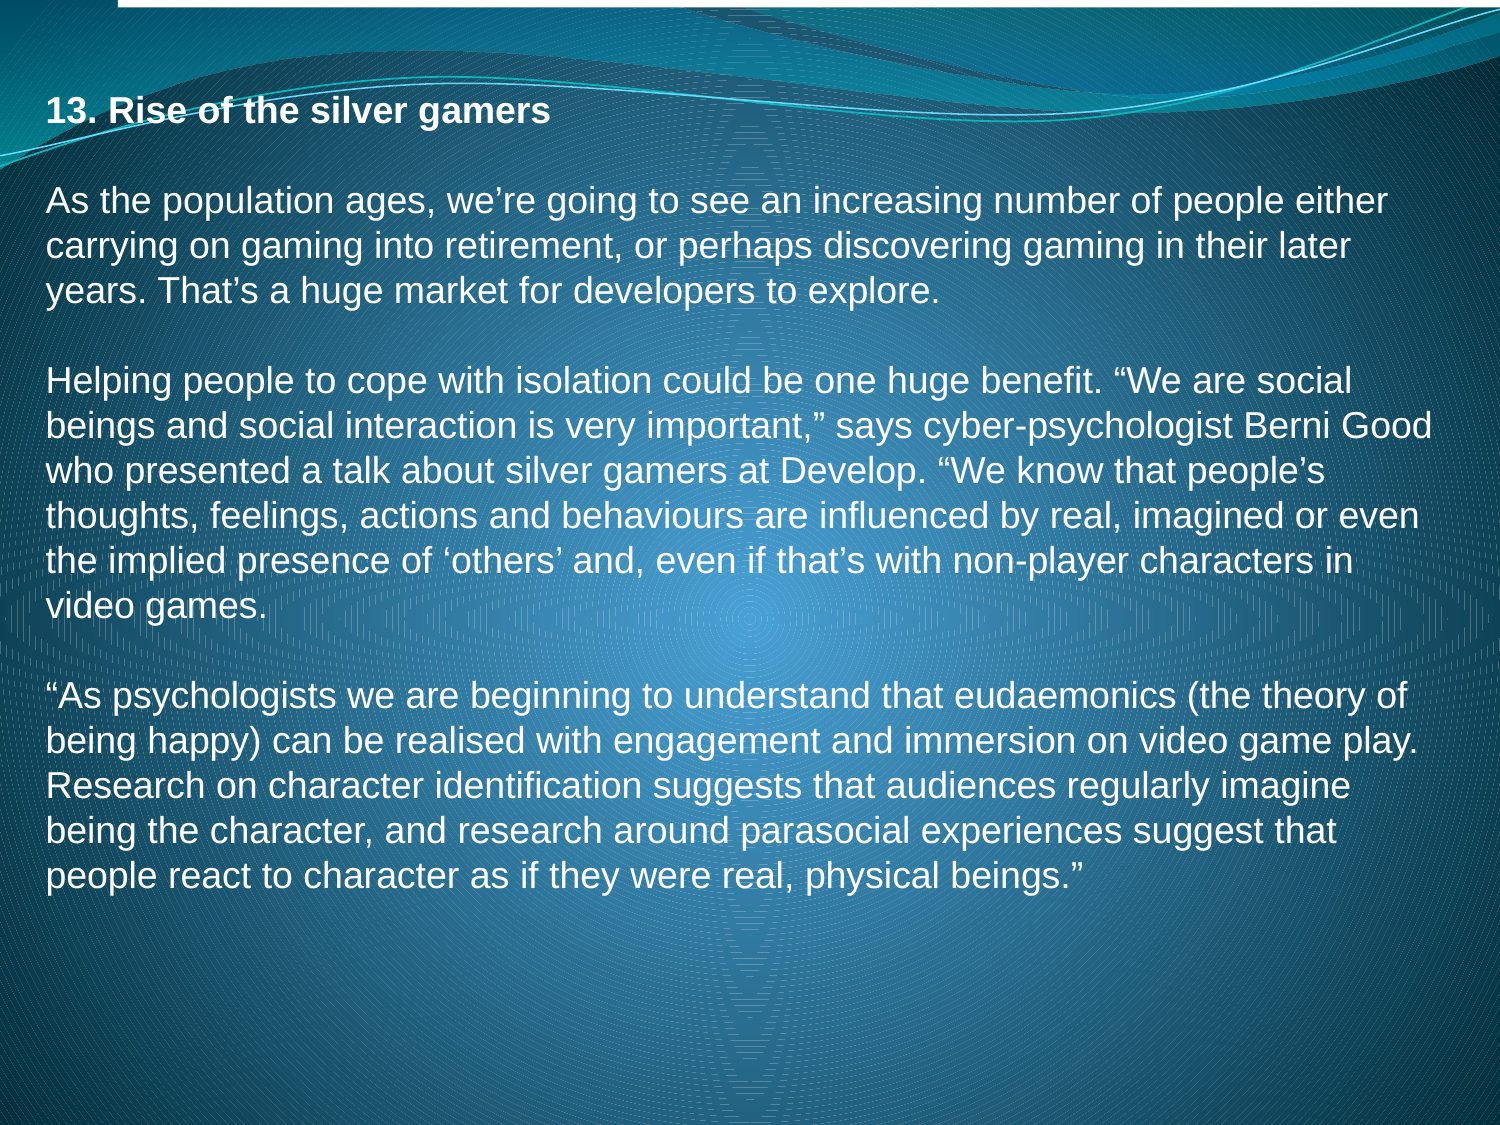

13. Rise of the silver gamers

As the population ages, we’re going to see an increasing number of people either carrying on gaming into retirement, or perhaps discovering gaming in their later years. That’s a huge market for developers to explore.

Helping people to cope with isolation could be one huge benefit. “We are social beings and social interaction is very important,” says cyber-psychologist Berni Good who presented a talk about silver gamers at Develop. “We know that people’s thoughts, feelings, actions and behaviours are influenced by real, imagined or even the implied presence of ‘others’ and, even if that’s with non-player characters in video games.

“As psychologists we are beginning to understand that eudaemonics (the theory of being happy) can be realised with engagement and immersion on video game play. Research on character identification suggests that audiences regularly imagine being the character, and research around parasocial experiences suggest that people react to character as if they were real, physical beings.”